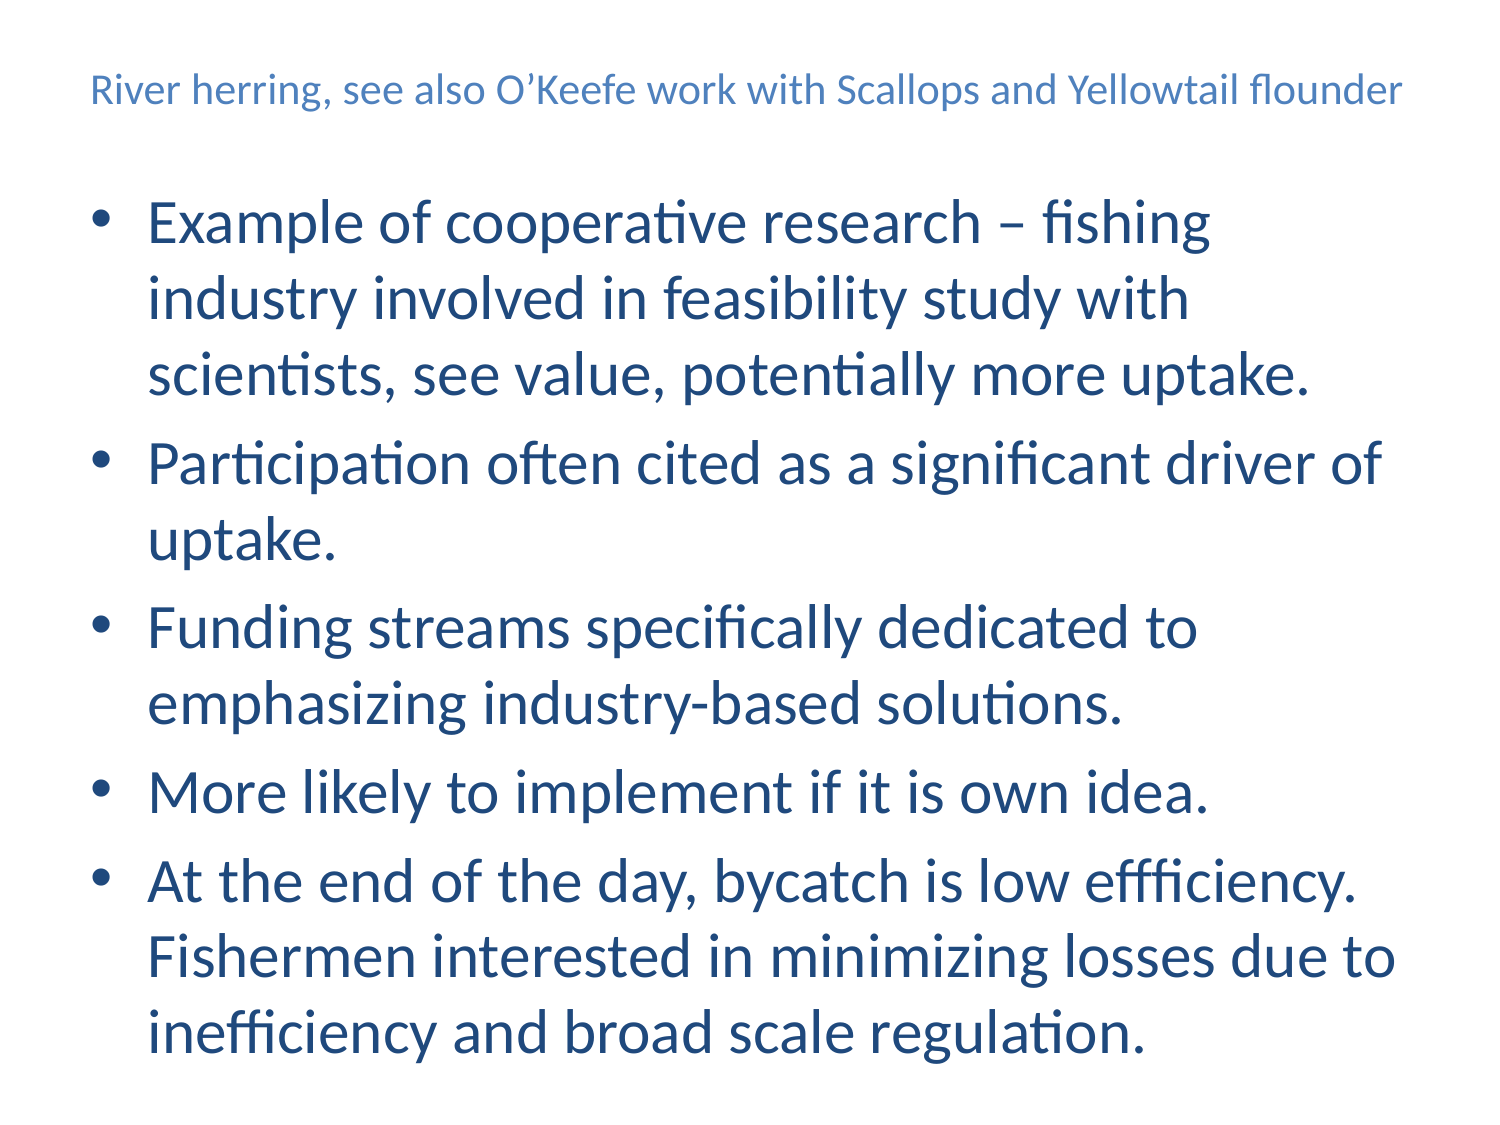

# River herring, see also O’Keefe work with Scallops and Yellowtail flounder
Example of cooperative research – fishing industry involved in feasibility study with scientists, see value, potentially more uptake.
Participation often cited as a significant driver of uptake.
Funding streams specifically dedicated to emphasizing industry-based solutions.
More likely to implement if it is own idea.
At the end of the day, bycatch is low effficiency. Fishermen interested in minimizing losses due to inefficiency and broad scale regulation.